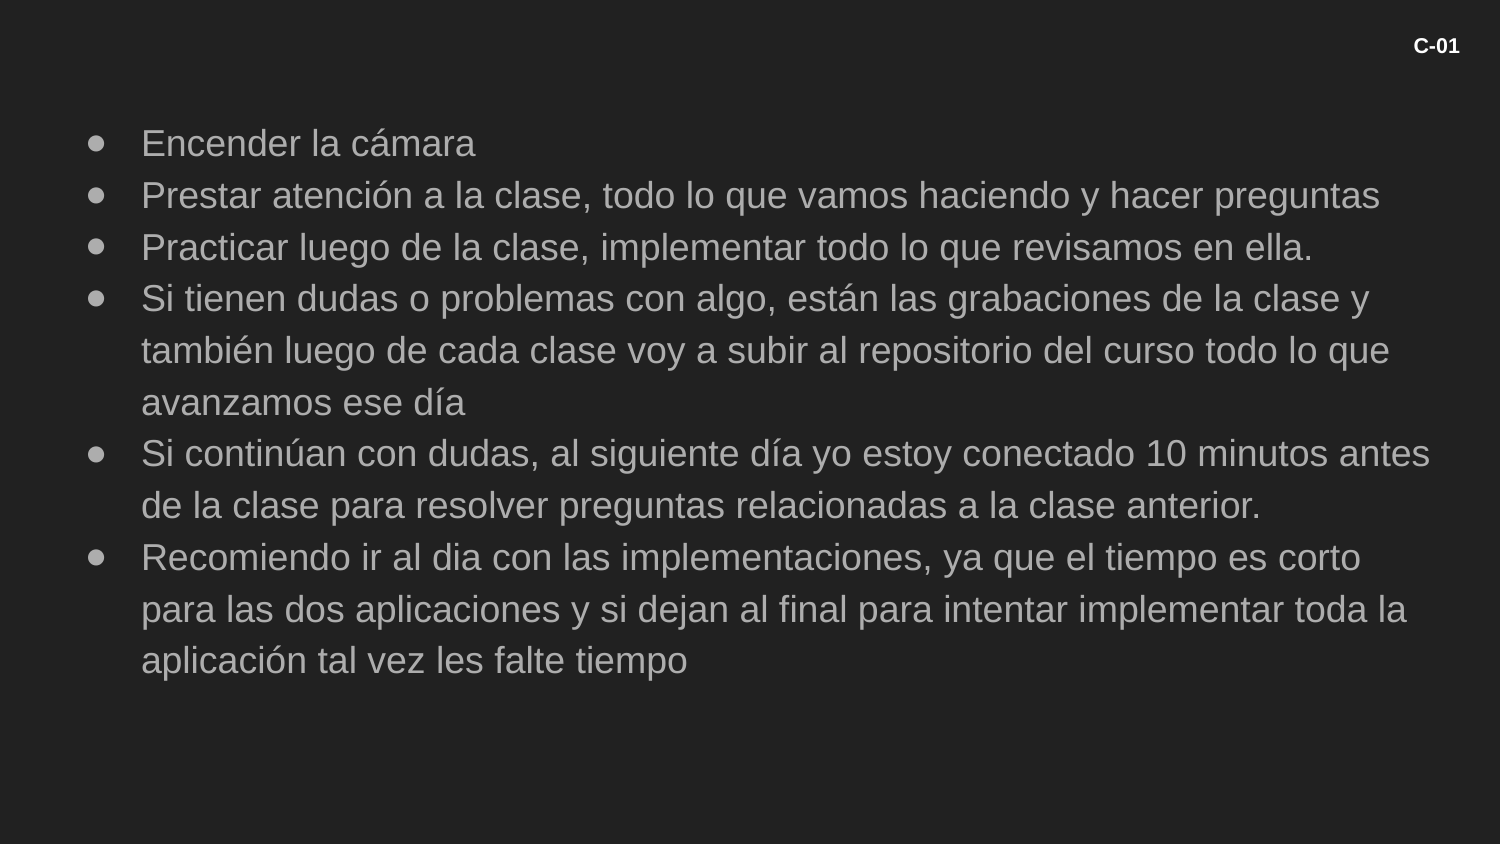

# C-01
Encender la cámara
Prestar atención a la clase, todo lo que vamos haciendo y hacer preguntas
Practicar luego de la clase, implementar todo lo que revisamos en ella.
Si tienen dudas o problemas con algo, están las grabaciones de la clase y también luego de cada clase voy a subir al repositorio del curso todo lo que avanzamos ese día
Si continúan con dudas, al siguiente día yo estoy conectado 10 minutos antes de la clase para resolver preguntas relacionadas a la clase anterior.
Recomiendo ir al dia con las implementaciones, ya que el tiempo es corto para las dos aplicaciones y si dejan al final para intentar implementar toda la aplicación tal vez les falte tiempo